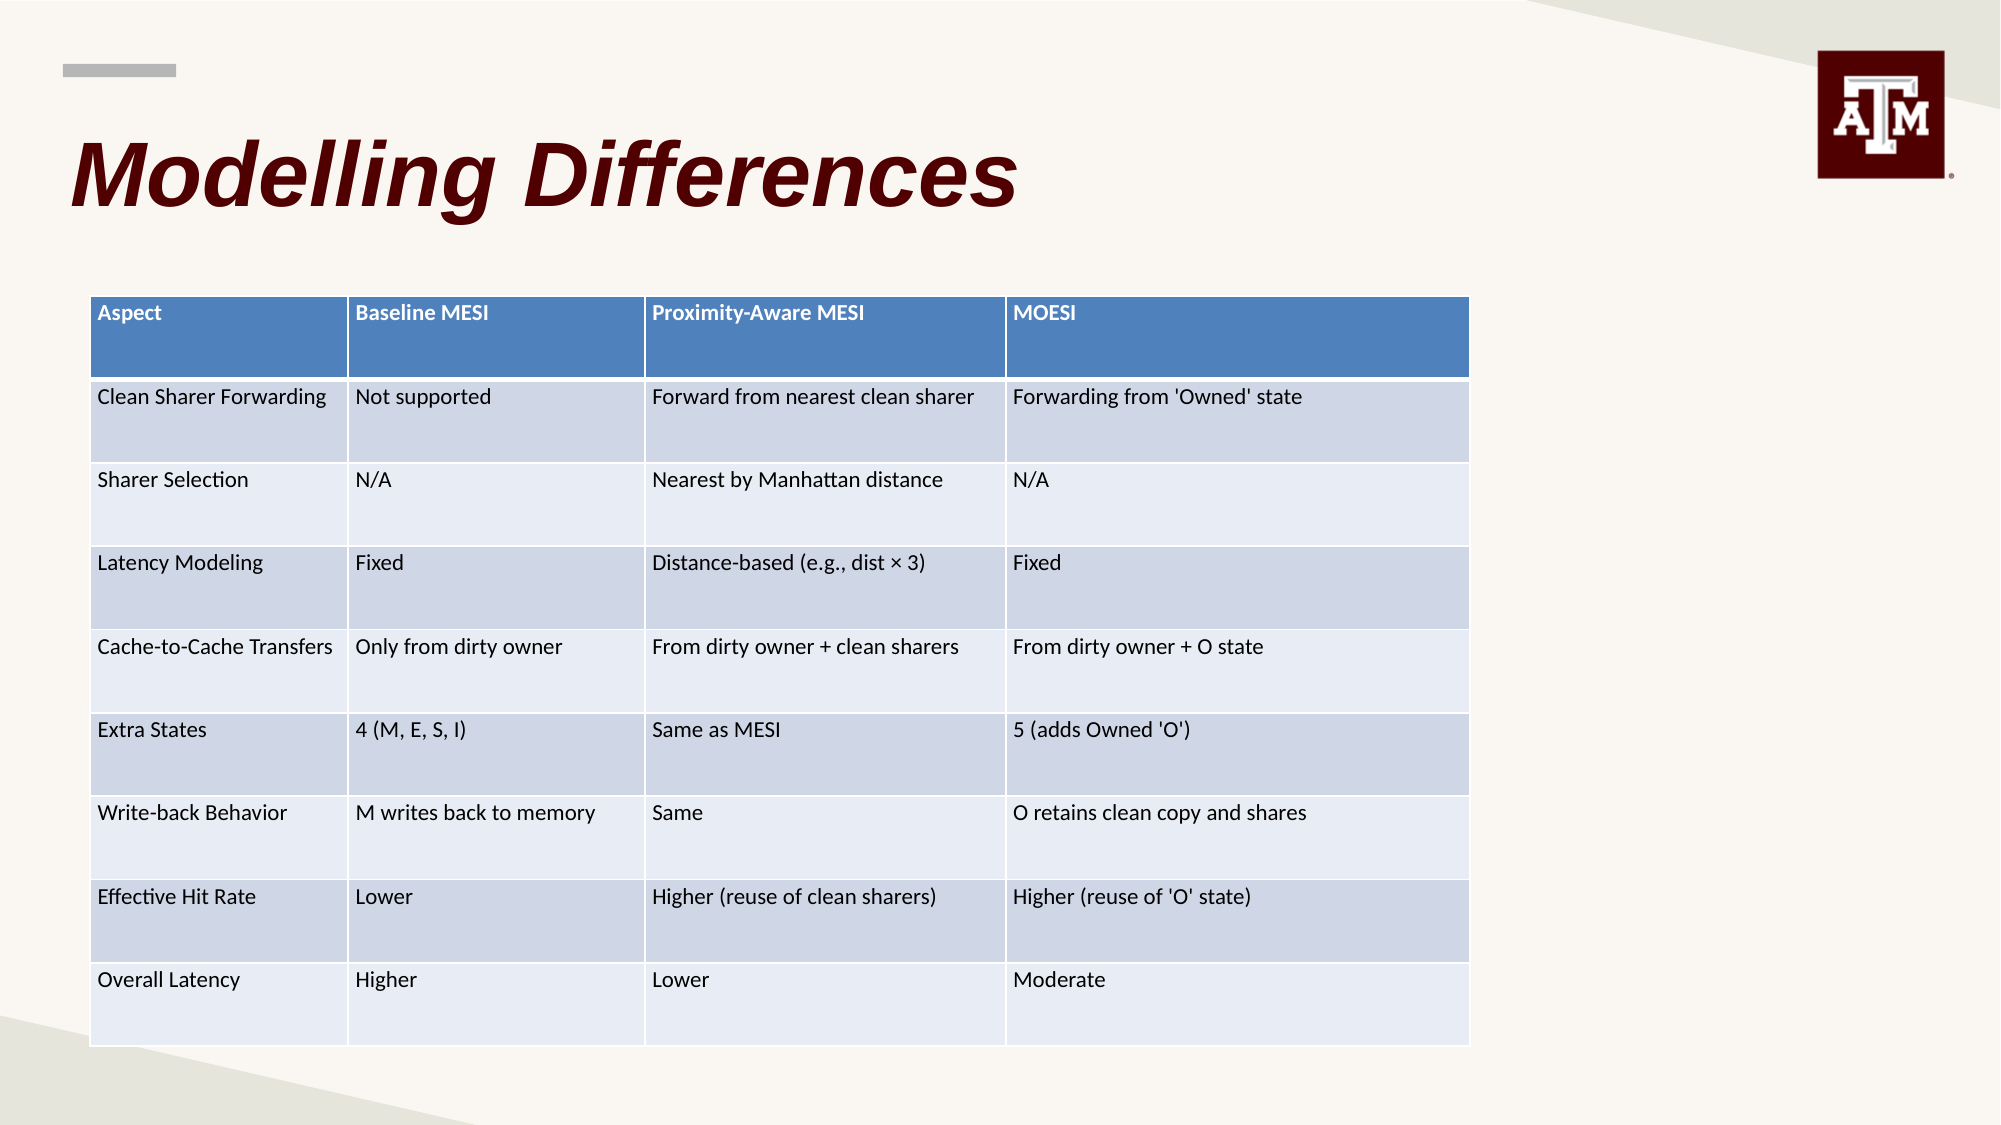

# Modelling Differences
| Aspect | Baseline MESI | Proximity-Aware MESI | MOESI |
| --- | --- | --- | --- |
| Clean Sharer Forwarding | Not supported | Forward from nearest clean sharer | Forwarding from 'Owned' state |
| Sharer Selection | N/A | Nearest by Manhattan distance | N/A |
| Latency Modeling | Fixed | Distance-based (e.g., dist × 3) | Fixed |
| Cache-to-Cache Transfers | Only from dirty owner | From dirty owner + clean sharers | From dirty owner + O state |
| Extra States | 4 (M, E, S, I) | Same as MESI | 5 (adds Owned 'O') |
| Write-back Behavior | M writes back to memory | Same | O retains clean copy and shares |
| Effective Hit Rate | Lower | Higher (reuse of clean sharers) | Higher (reuse of 'O' state) |
| Overall Latency | Higher | Lower | Moderate |
11